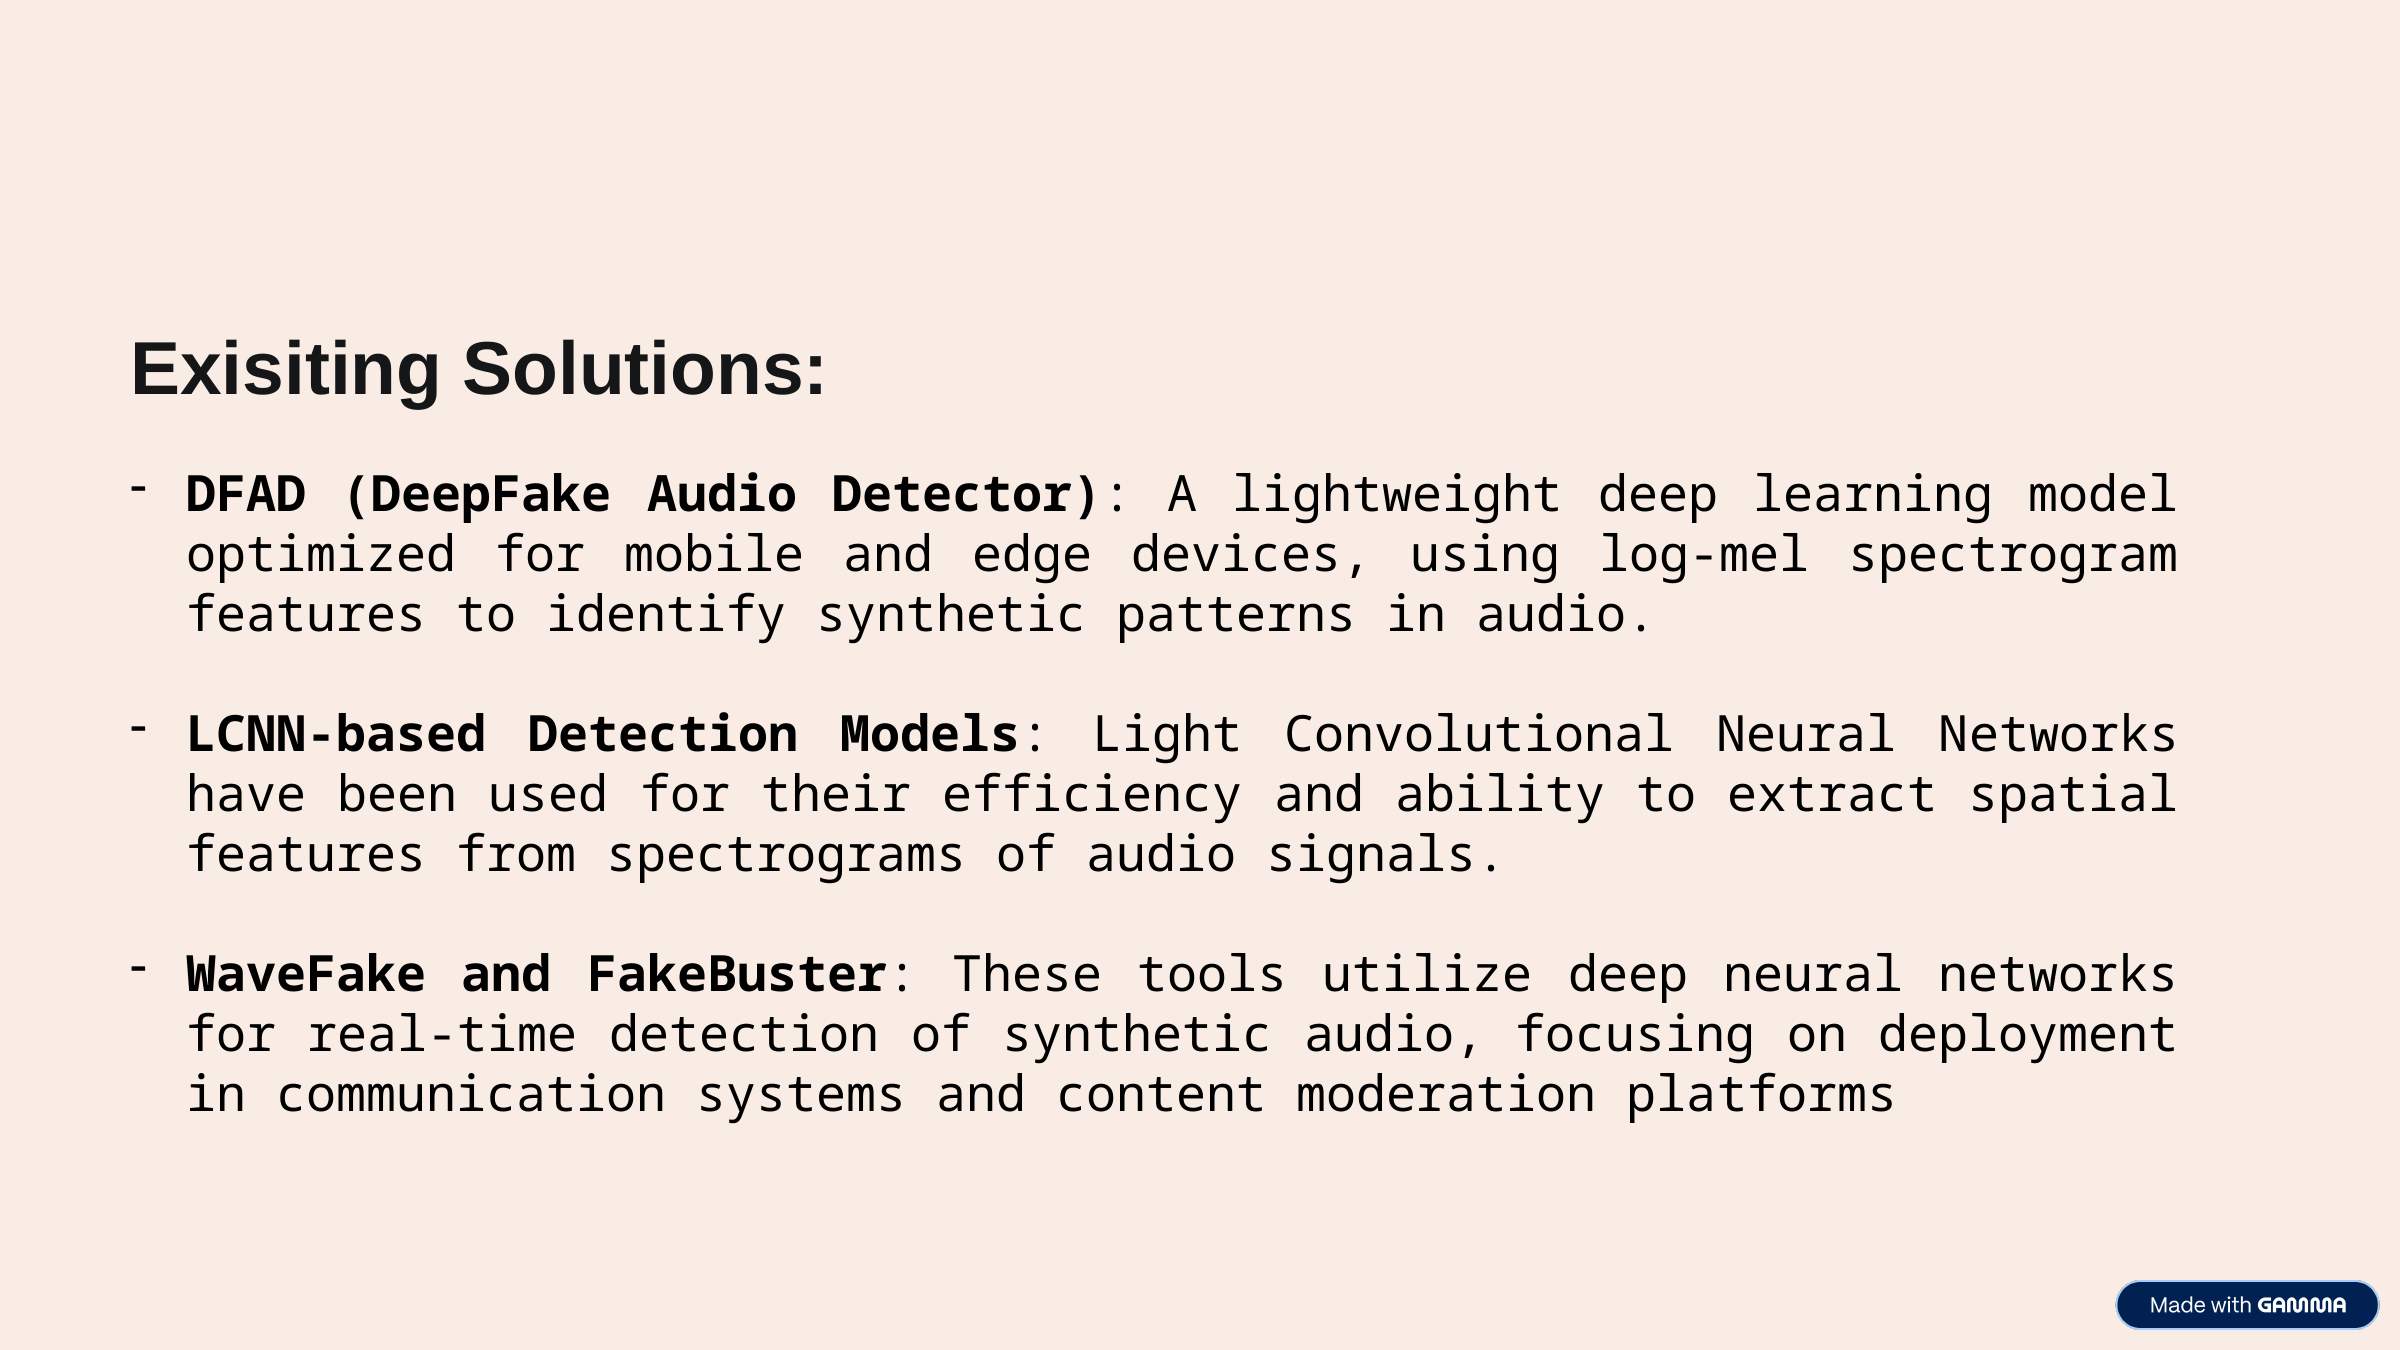

Exisiting Solutions:

DFAD (DeepFake Audio Detector): A lightweight deep learning model optimized for mobile and edge devices, using log-mel spectrogram features to identify synthetic patterns in audio.

LCNN-based Detection Models: Light Convolutional Neural Networks have been used for their efficiency and ability to extract spatial features from spectrograms of audio signals.

WaveFake and FakeBuster: These tools utilize deep neural networks for real-time detection of synthetic audio, focusing on deployment in communication systems and content moderation platforms